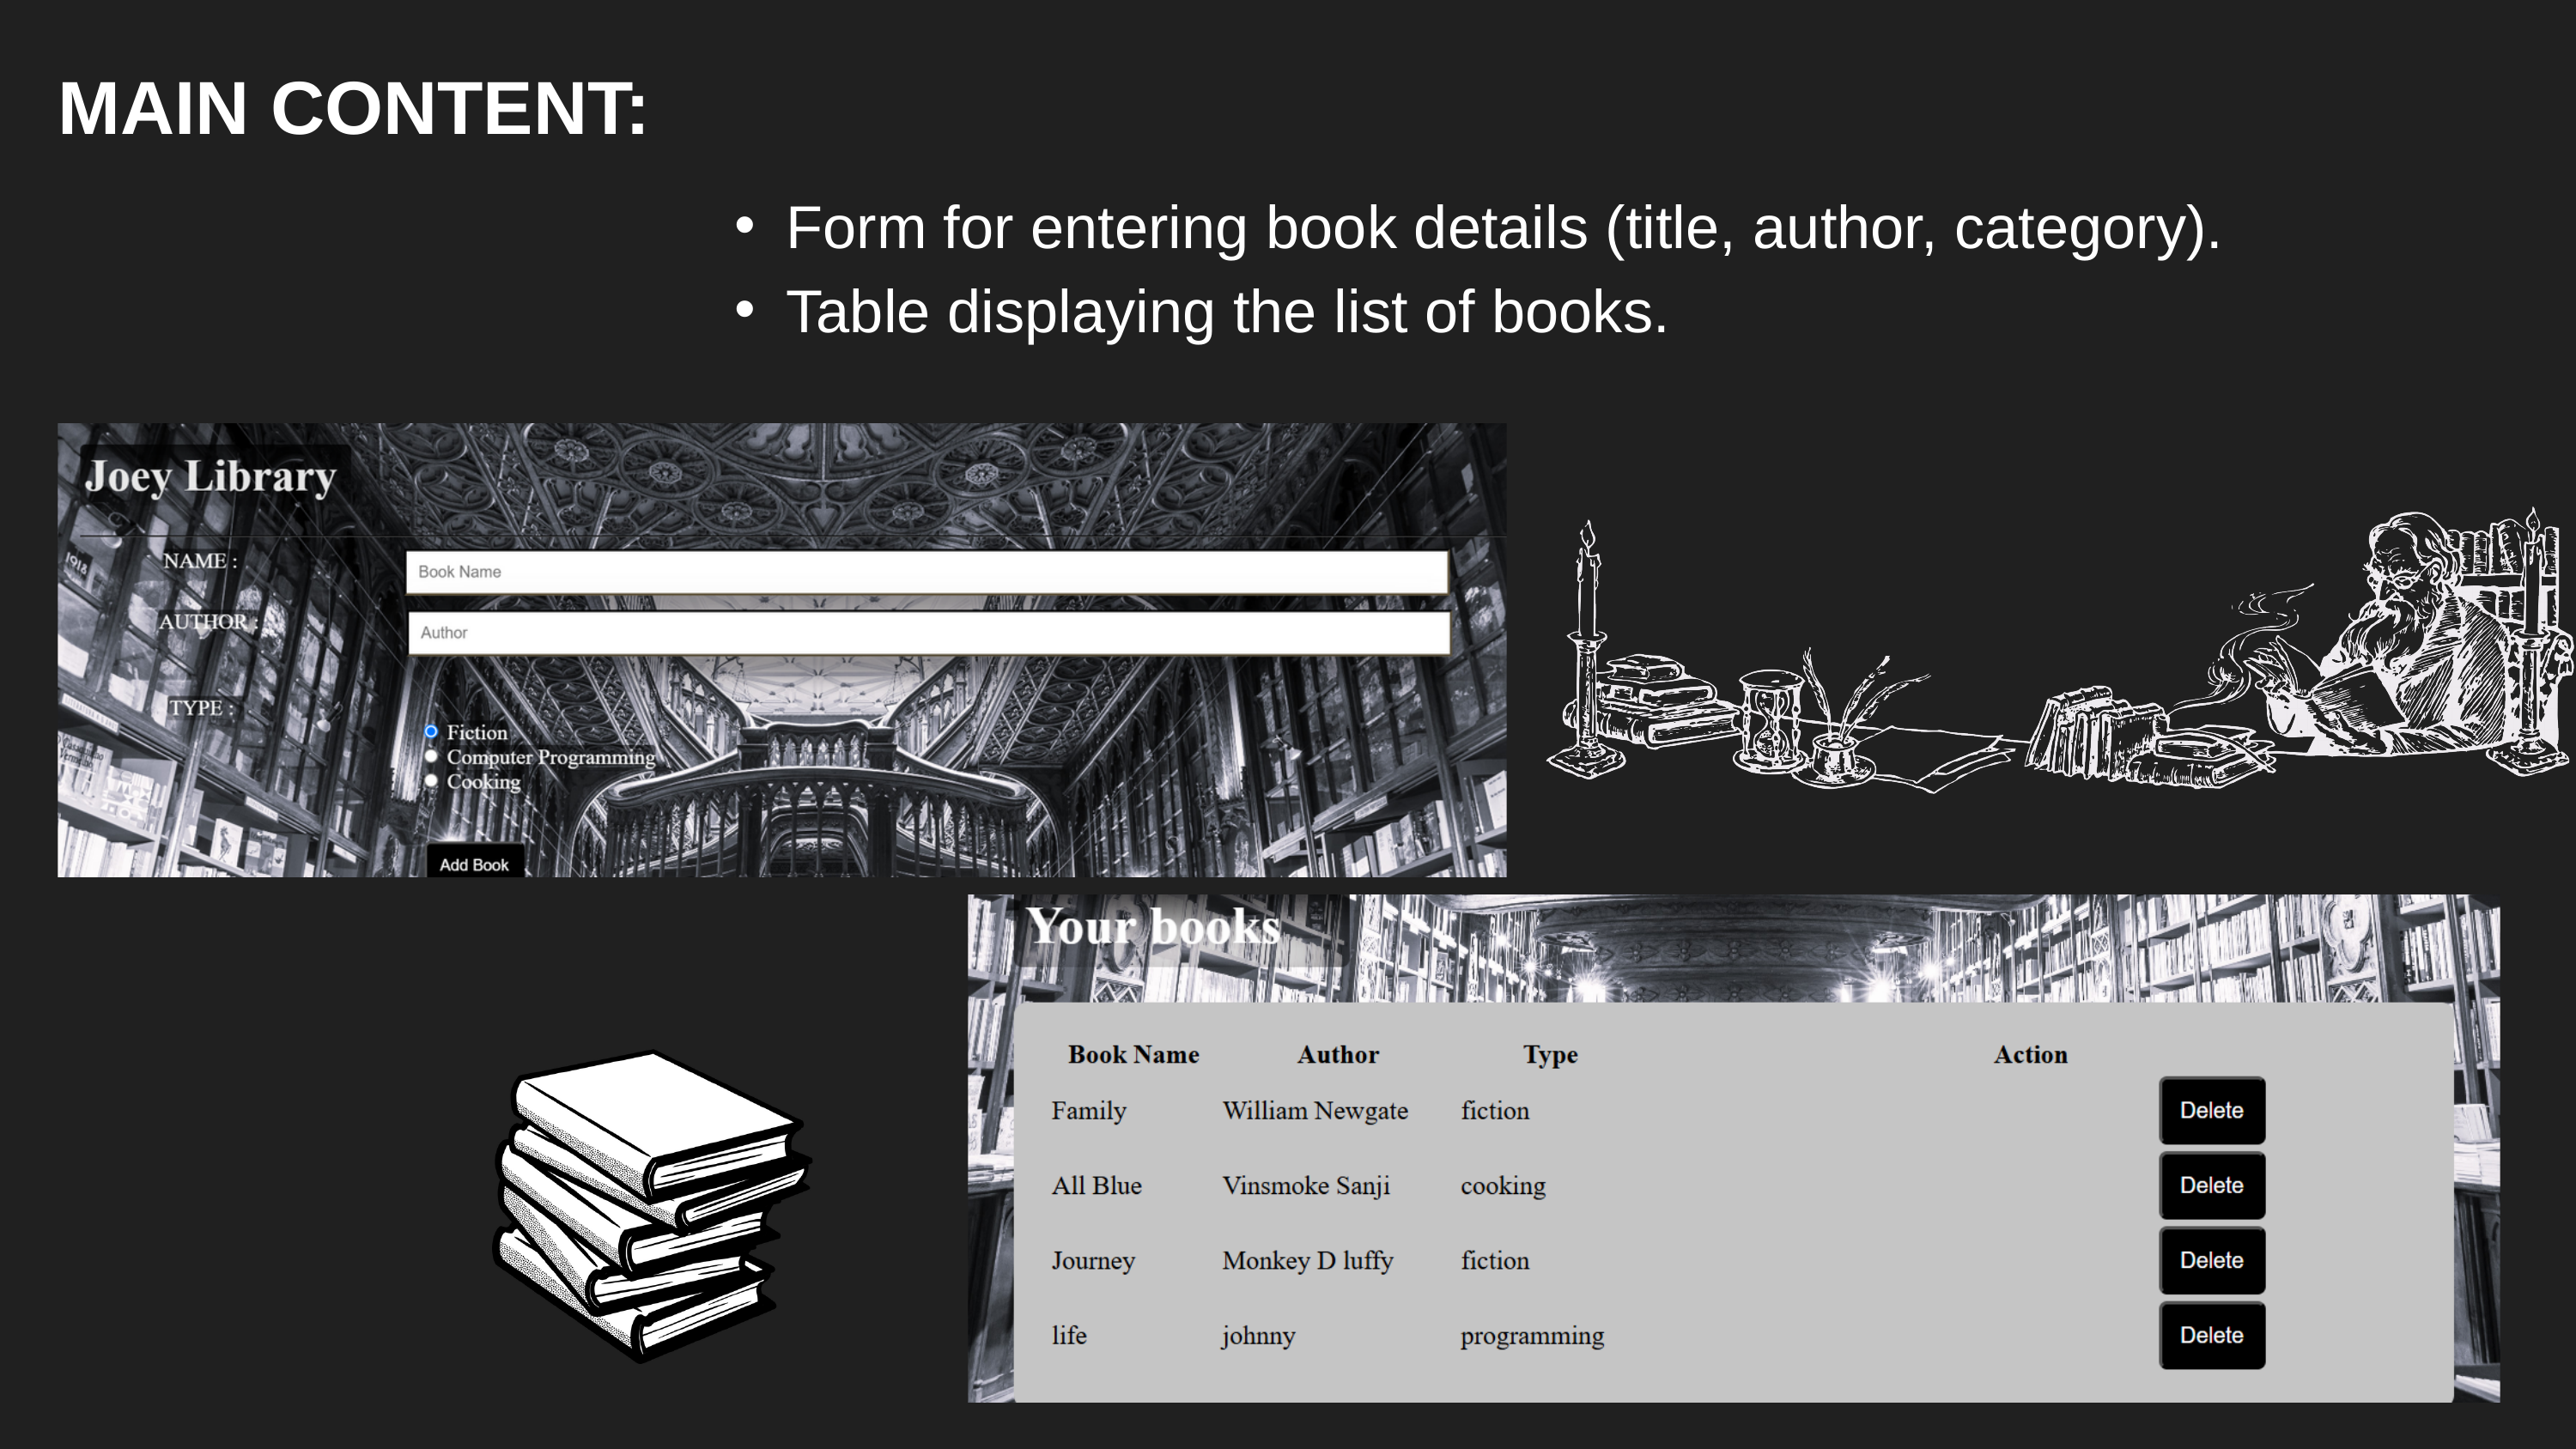

MAIN CONTENT:
Form for entering book details (title, author, category).
Table displaying the list of books.